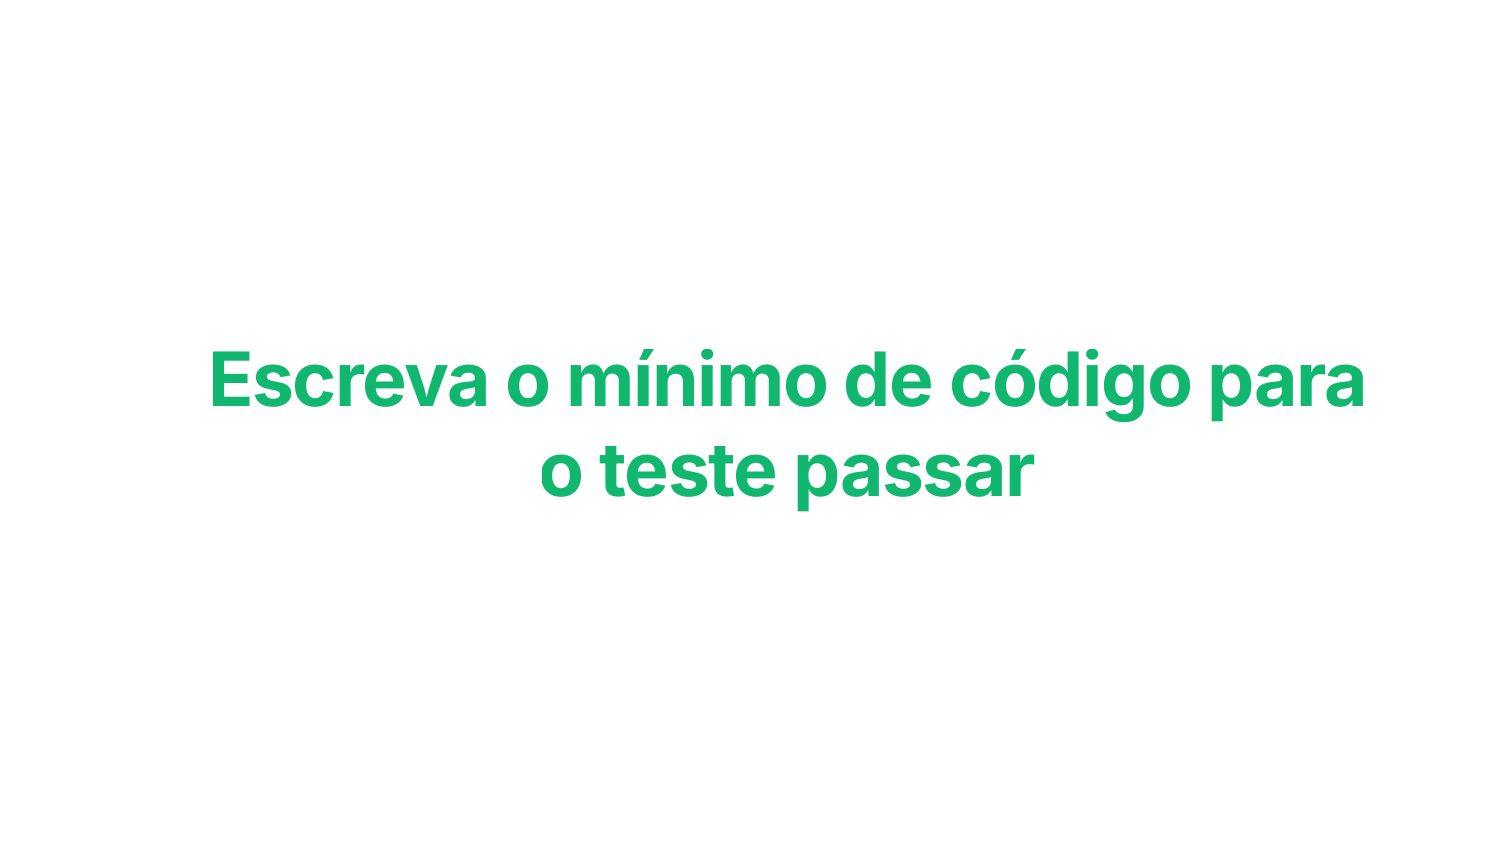

Escreva o mínimo de código para o teste passar